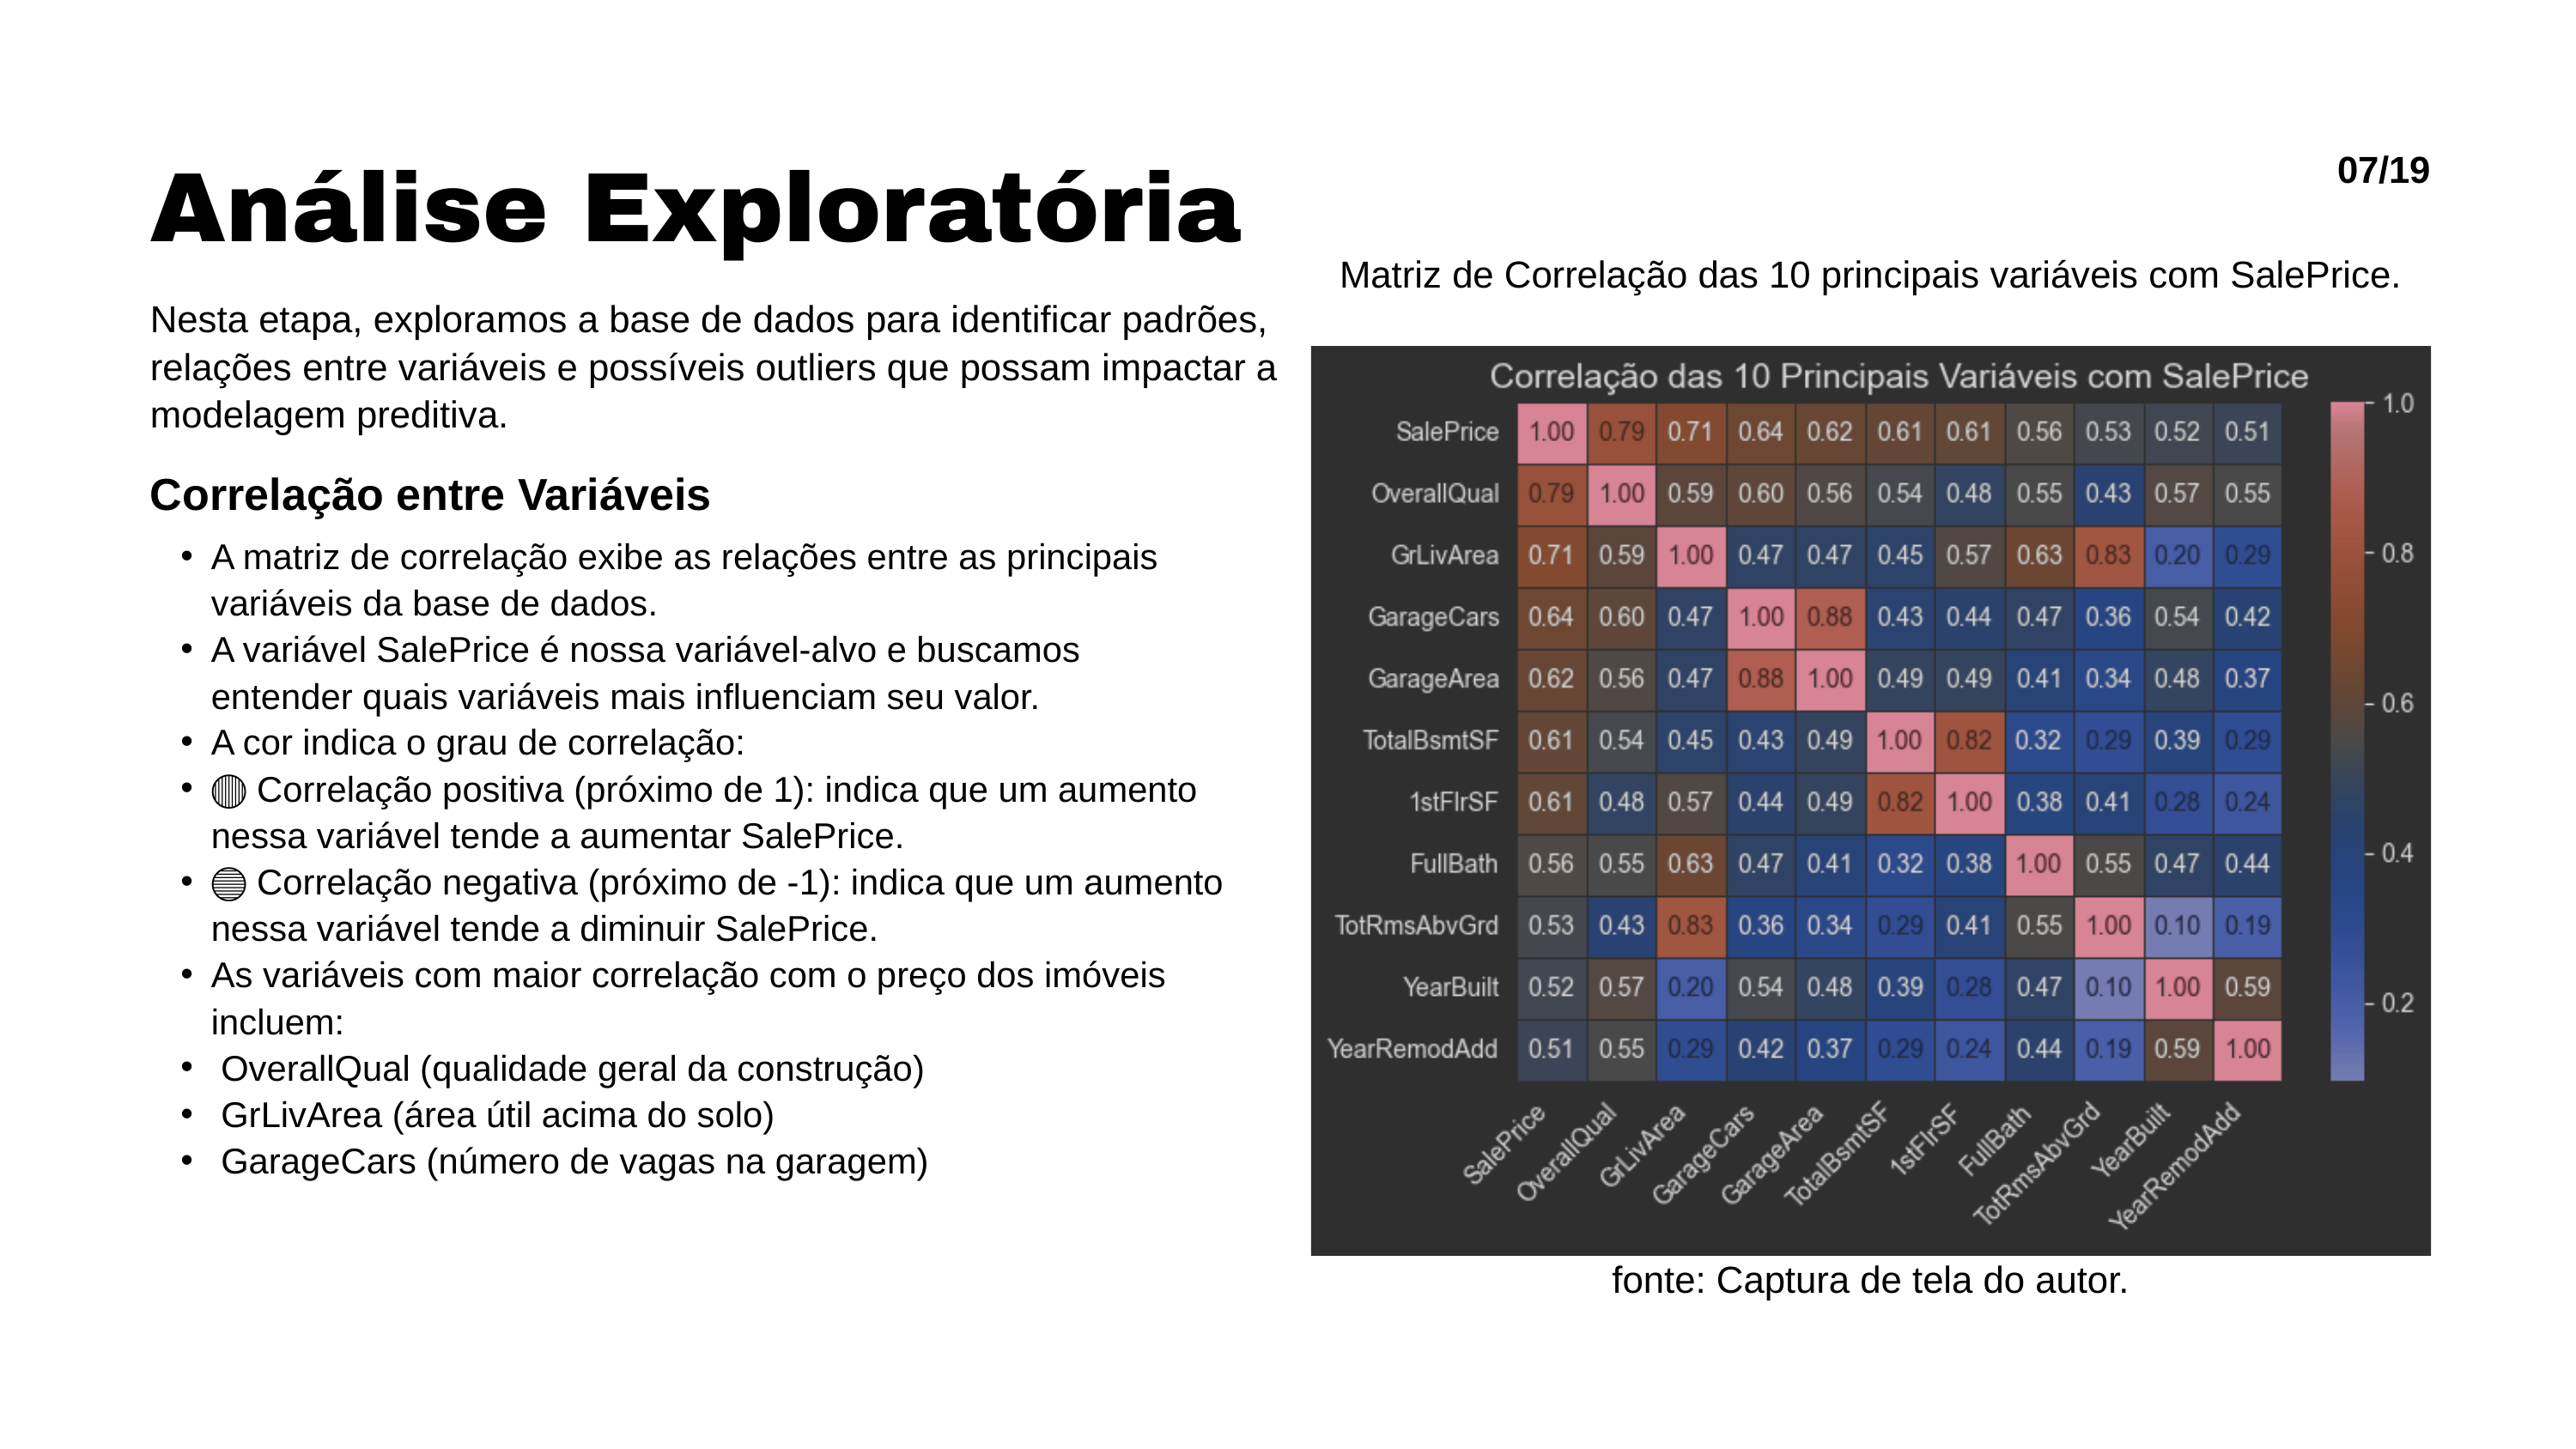

07/19
Análise Exploratória
Matriz de Correlação das 10 principais variáveis com SalePrice.
Nesta etapa, exploramos a base de dados para identificar padrões, relações entre variáveis e possíveis outliers que possam impactar a modelagem preditiva.

Correlação entre Variáveis
A matriz de correlação exibe as relações entre as principais variáveis da base de dados.
A variável SalePrice é nossa variável-alvo e buscamos entender quais variáveis mais influenciam seu valor.
A cor indica o grau de correlação:
🔴 Correlação positiva (próximo de 1): indica que um aumento nessa variável tende a aumentar SalePrice.
🔵 Correlação negativa (próximo de -1): indica que um aumento nessa variável tende a diminuir SalePrice.
As variáveis com maior correlação com o preço dos imóveis incluem:
 OverallQual (qualidade geral da construção)
 GrLivArea (área útil acima do solo)
 GarageCars (número de vagas na garagem)

fonte: Captura de tela do autor.